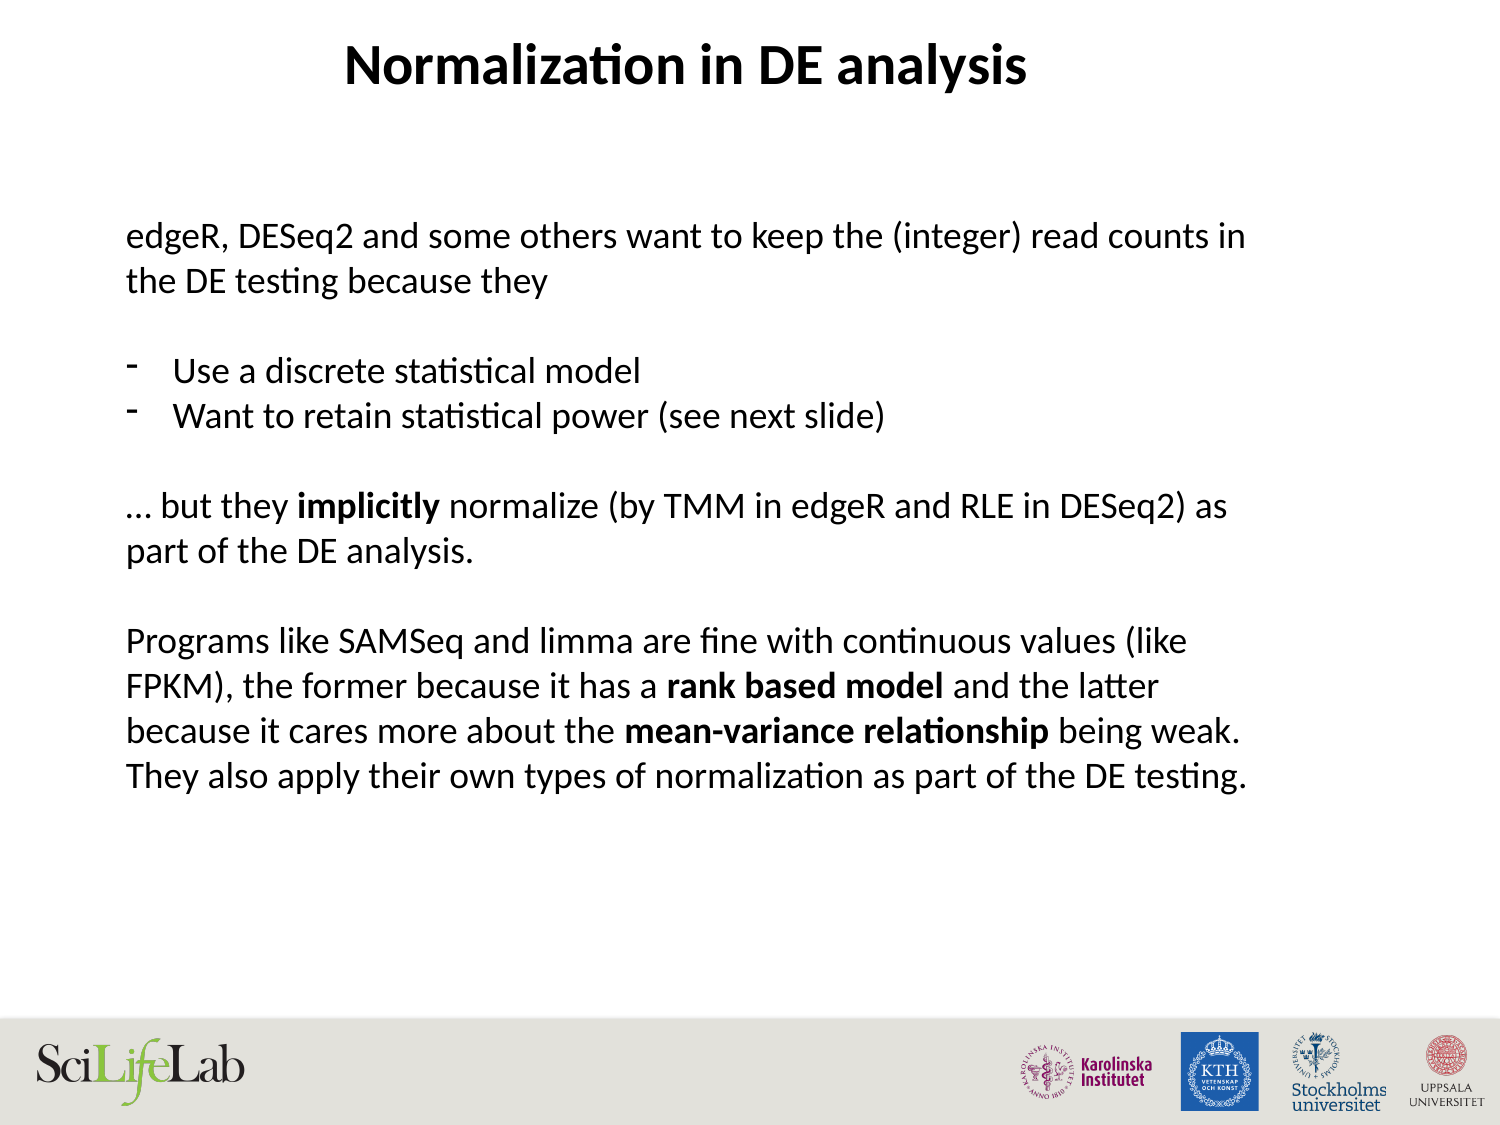

Normalization in DE analysis

edgeR, DESeq2 and some others want to keep the (integer) read counts in the DE testing because they

Use a discrete statistical model
Want to retain statistical power (see next slide)

… but they implicitly normalize (by TMM in edgeR and RLE in DESeq2) as part of the DE analysis.

Programs like SAMSeq and limma are fine with continuous values (like FPKM), the former because it has a rank based model and the latter because it cares more about the mean-variance relationship being weak. They also apply their own types of normalization as part of the DE testing.